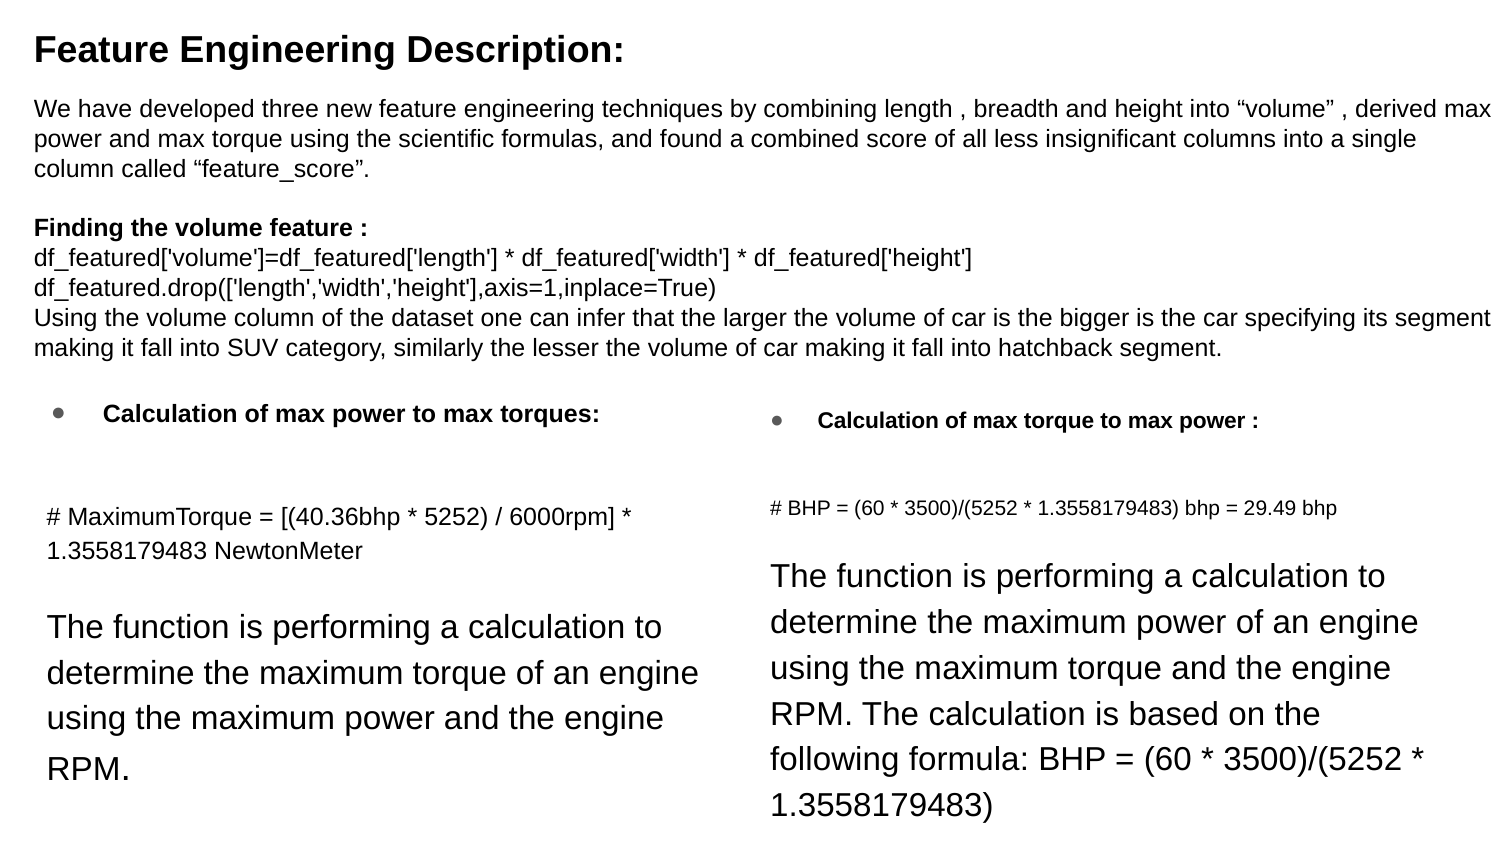

# Feature Engineering Description: We have developed three new feature engineering techniques by combining length , breadth and height into “volume” , derived max power and max torque using the scientific formulas, and found a combined score of all less insignificant columns into a single column called “feature_score”. Finding the volume feature : df_featured['volume']=df_featured['length'] * df_featured['width'] * df_featured['height'] df_featured.drop(['length','width','height'],axis=1,inplace=True) Using the volume column of the dataset one can infer that the larger the volume of car is the bigger is the car specifying its segment making it fall into SUV category, similarly the lesser the volume of car making it fall into hatchback segment.
Calculation of max power to max torques:

# MaximumTorque = [(40.36bhp * 5252) / 6000rpm] * 1.3558179483 NewtonMeter

The function is performing a calculation to determine the maximum torque of an engine using the maximum power and the engine RPM.
Calculation of max torque to max power :

# BHP = (60 * 3500)/(5252 * 1.3558179483) bhp = 29.49 bhp

The function is performing a calculation to determine the maximum power of an engine using the maximum torque and the engine RPM. The calculation is based on the following formula: BHP = (60 * 3500)/(5252 * 1.3558179483)